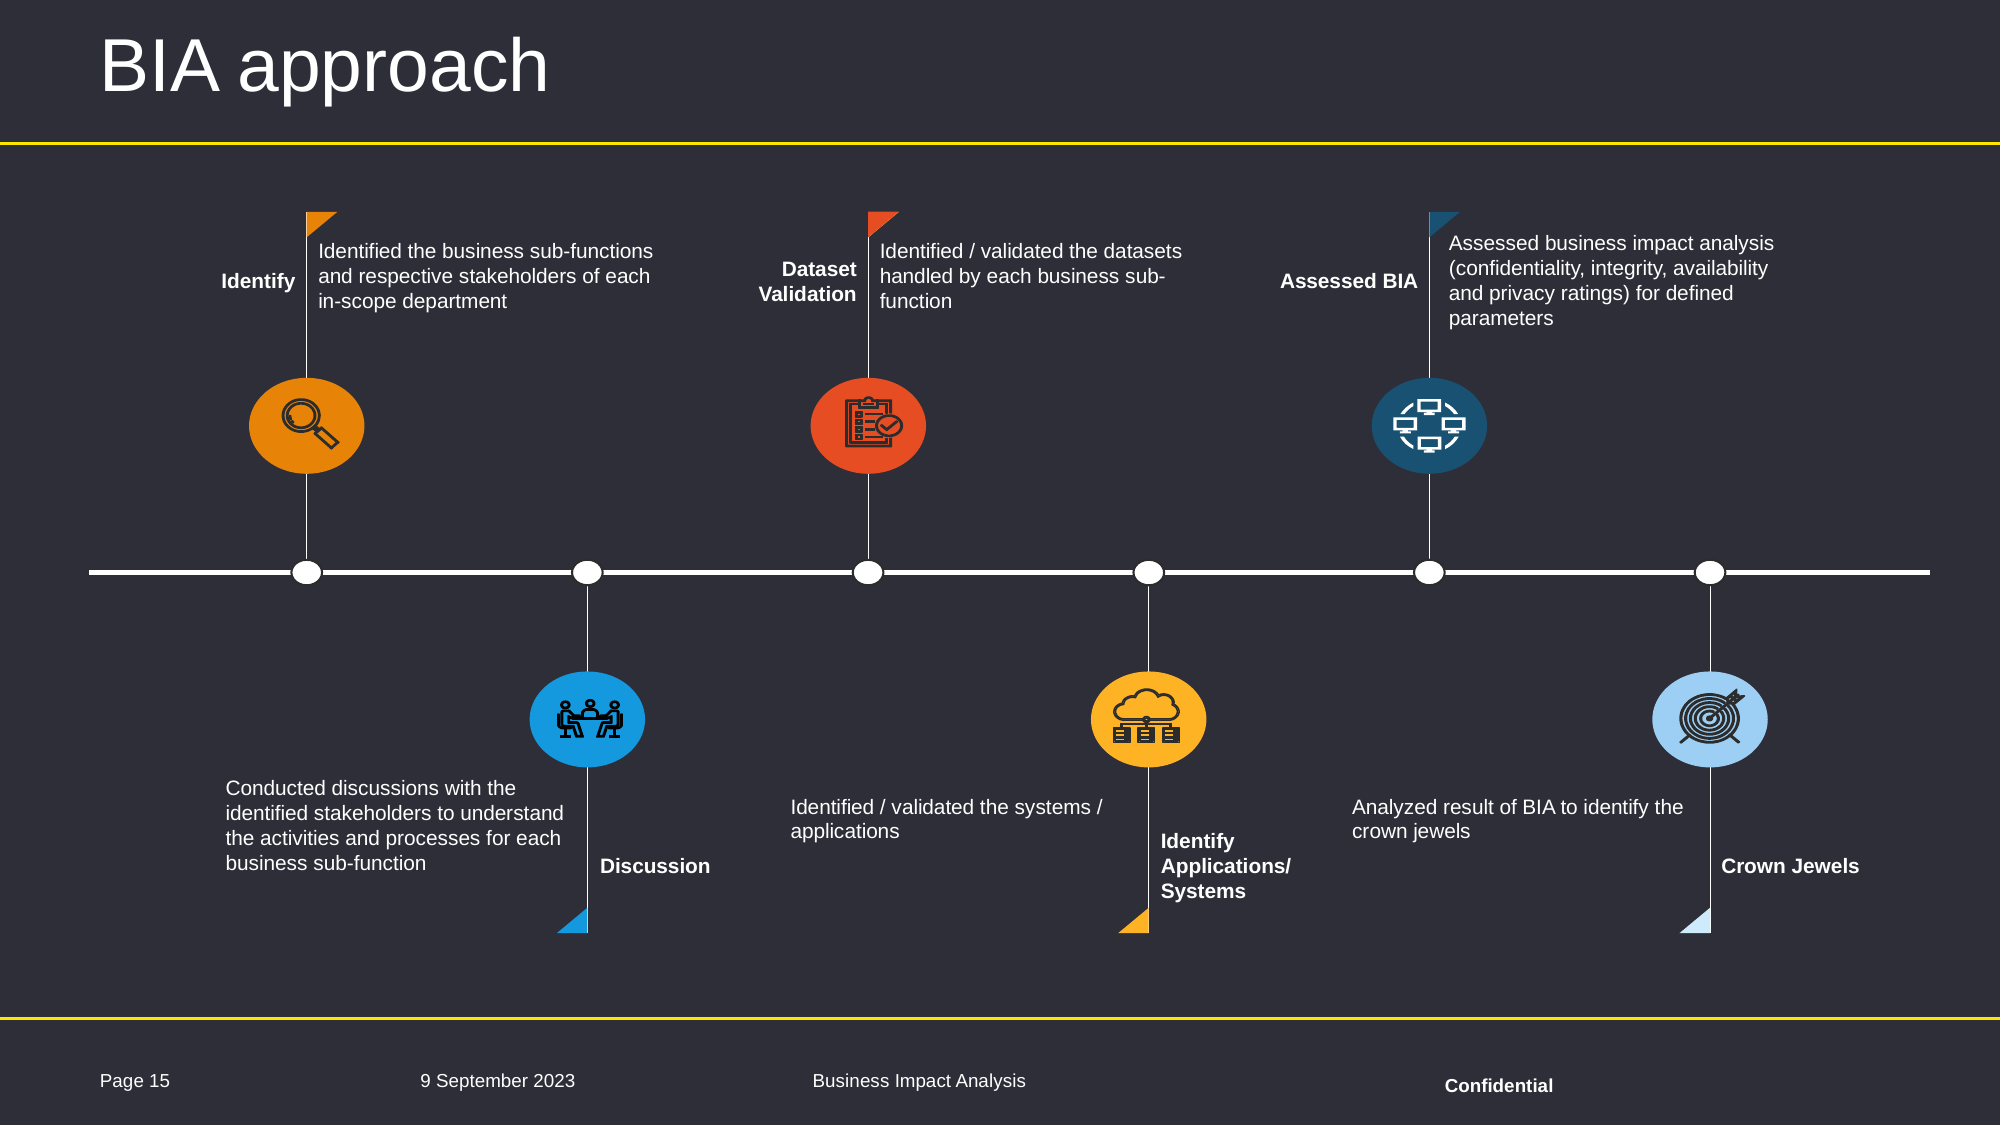

BIA approach

Assessed business impact analysis (confidentiality, integrity, availability and privacy ratings) for defined parameters
Identified the business sub-functions and respective stakeholders of each in-scope department
Identified / validated the datasets handled by each business sub-function
Dataset Validation
Identify
Assessed BIA

Conducted discussions with the identified stakeholders to understand the activities and processes for each business sub-function
Identified / validated the systems / applications
Analyzed result of BIA to identify the crown jewels
Identify Applications/ Systems
Discussion
Crown Jewels